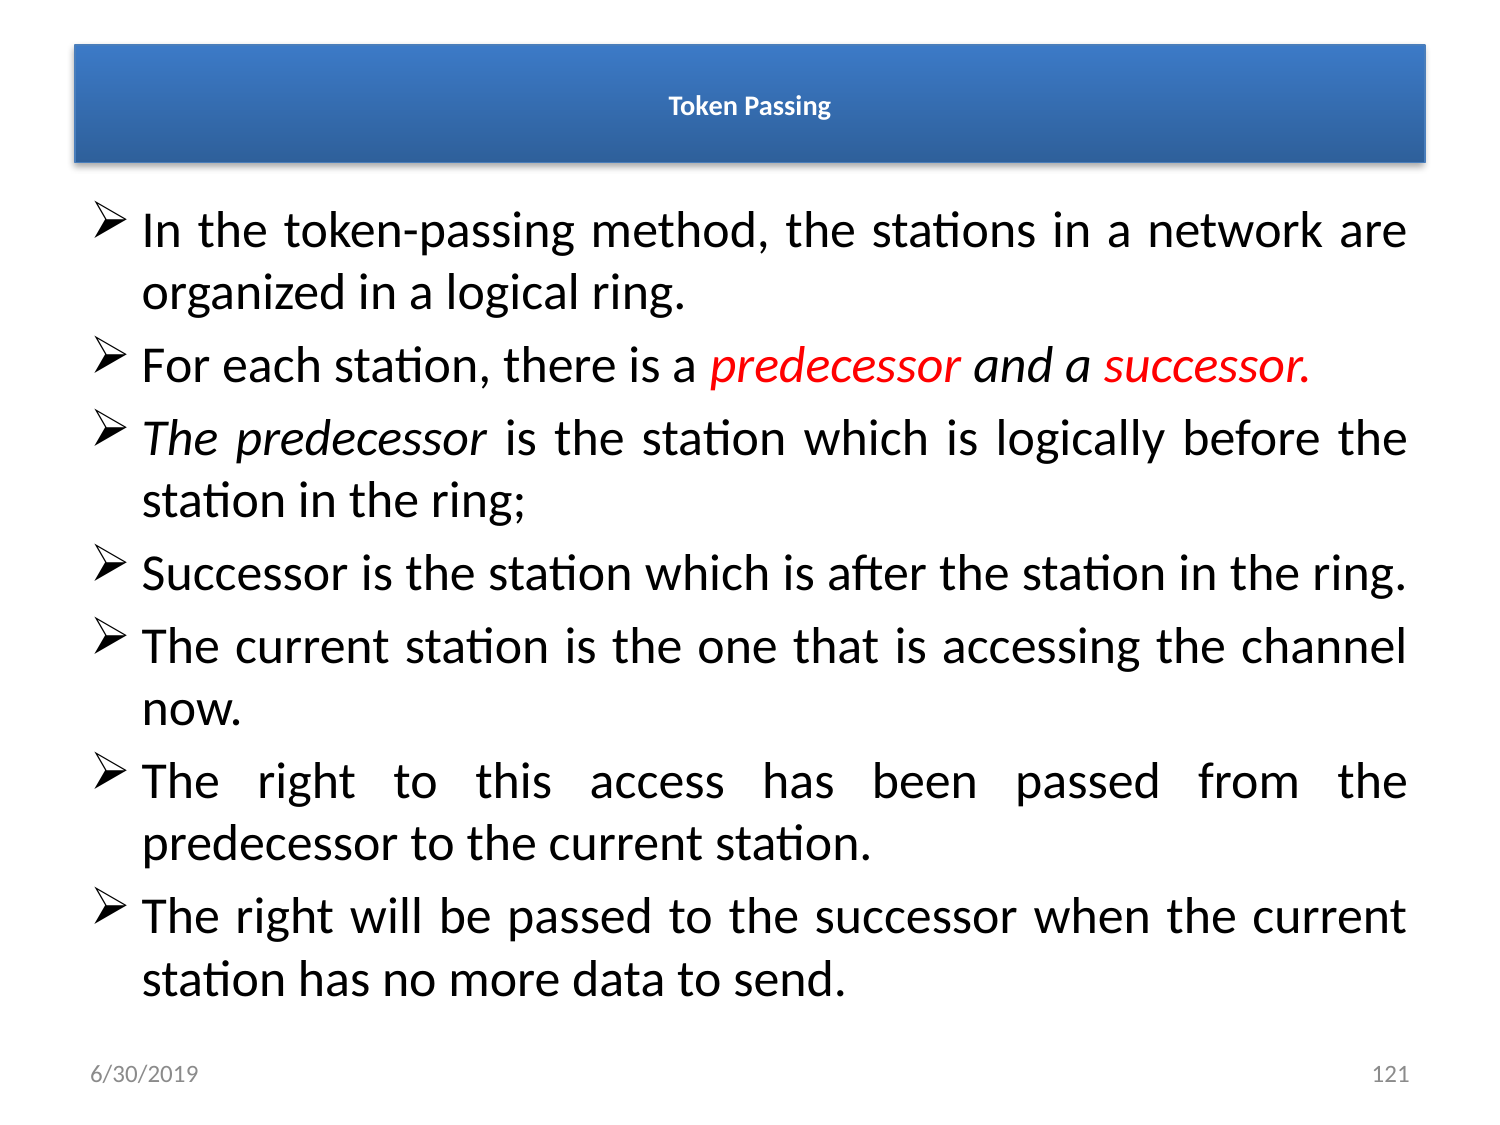

# Token Passing
In the token-passing method, the stations in a network are organized in a logical ring.
For each station, there is a predecessor and a successor.
The predecessor is the station which is logically before the station in the ring;
Successor is the station which is after the station in the ring.
The current station is the one that is accessing the channel now.
The right to this access has been passed from the predecessor to the current station.
The right will be passed to the successor when the current station has no more data to send.
6/30/2019
121